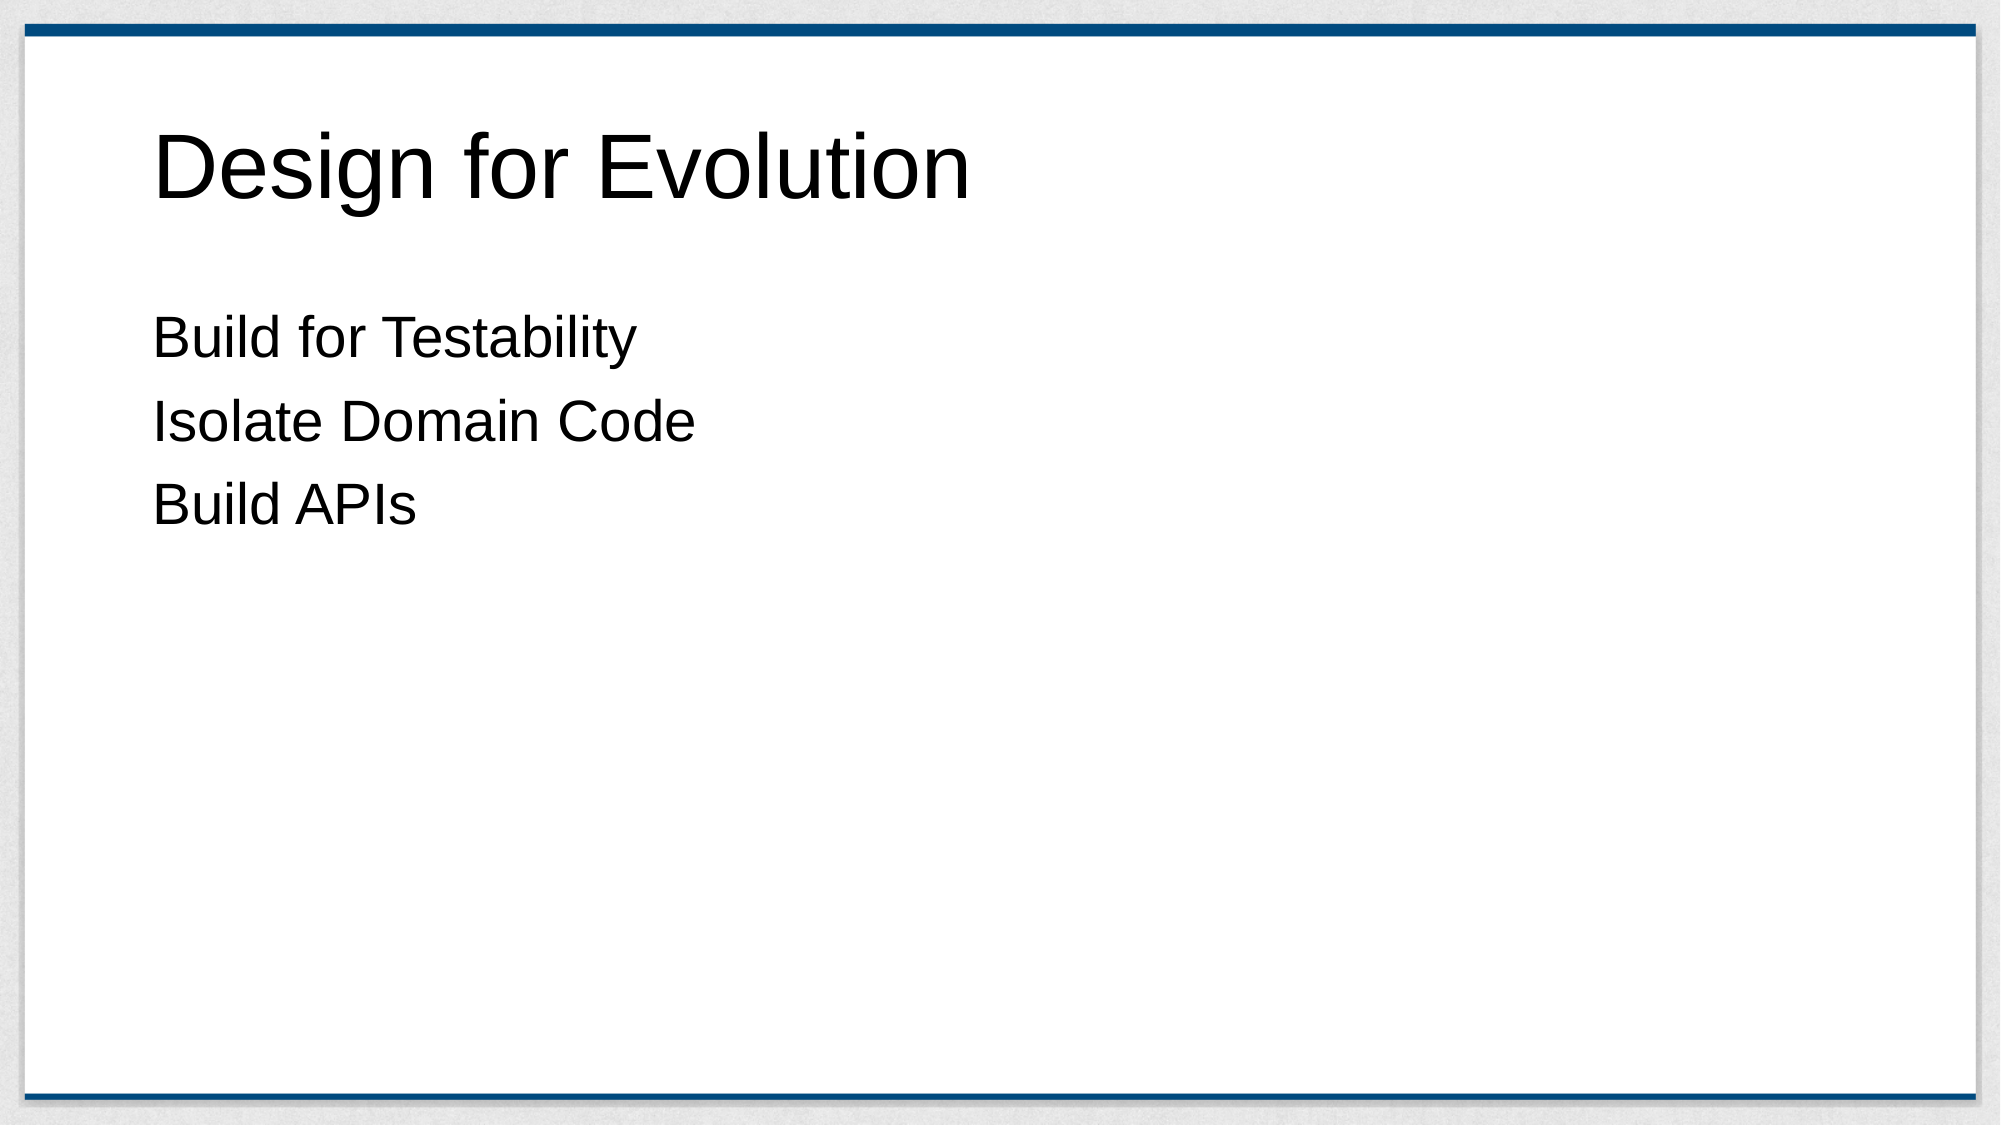

# Design for Evolution
Build for Testability
Isolate Domain Code
Build APIs